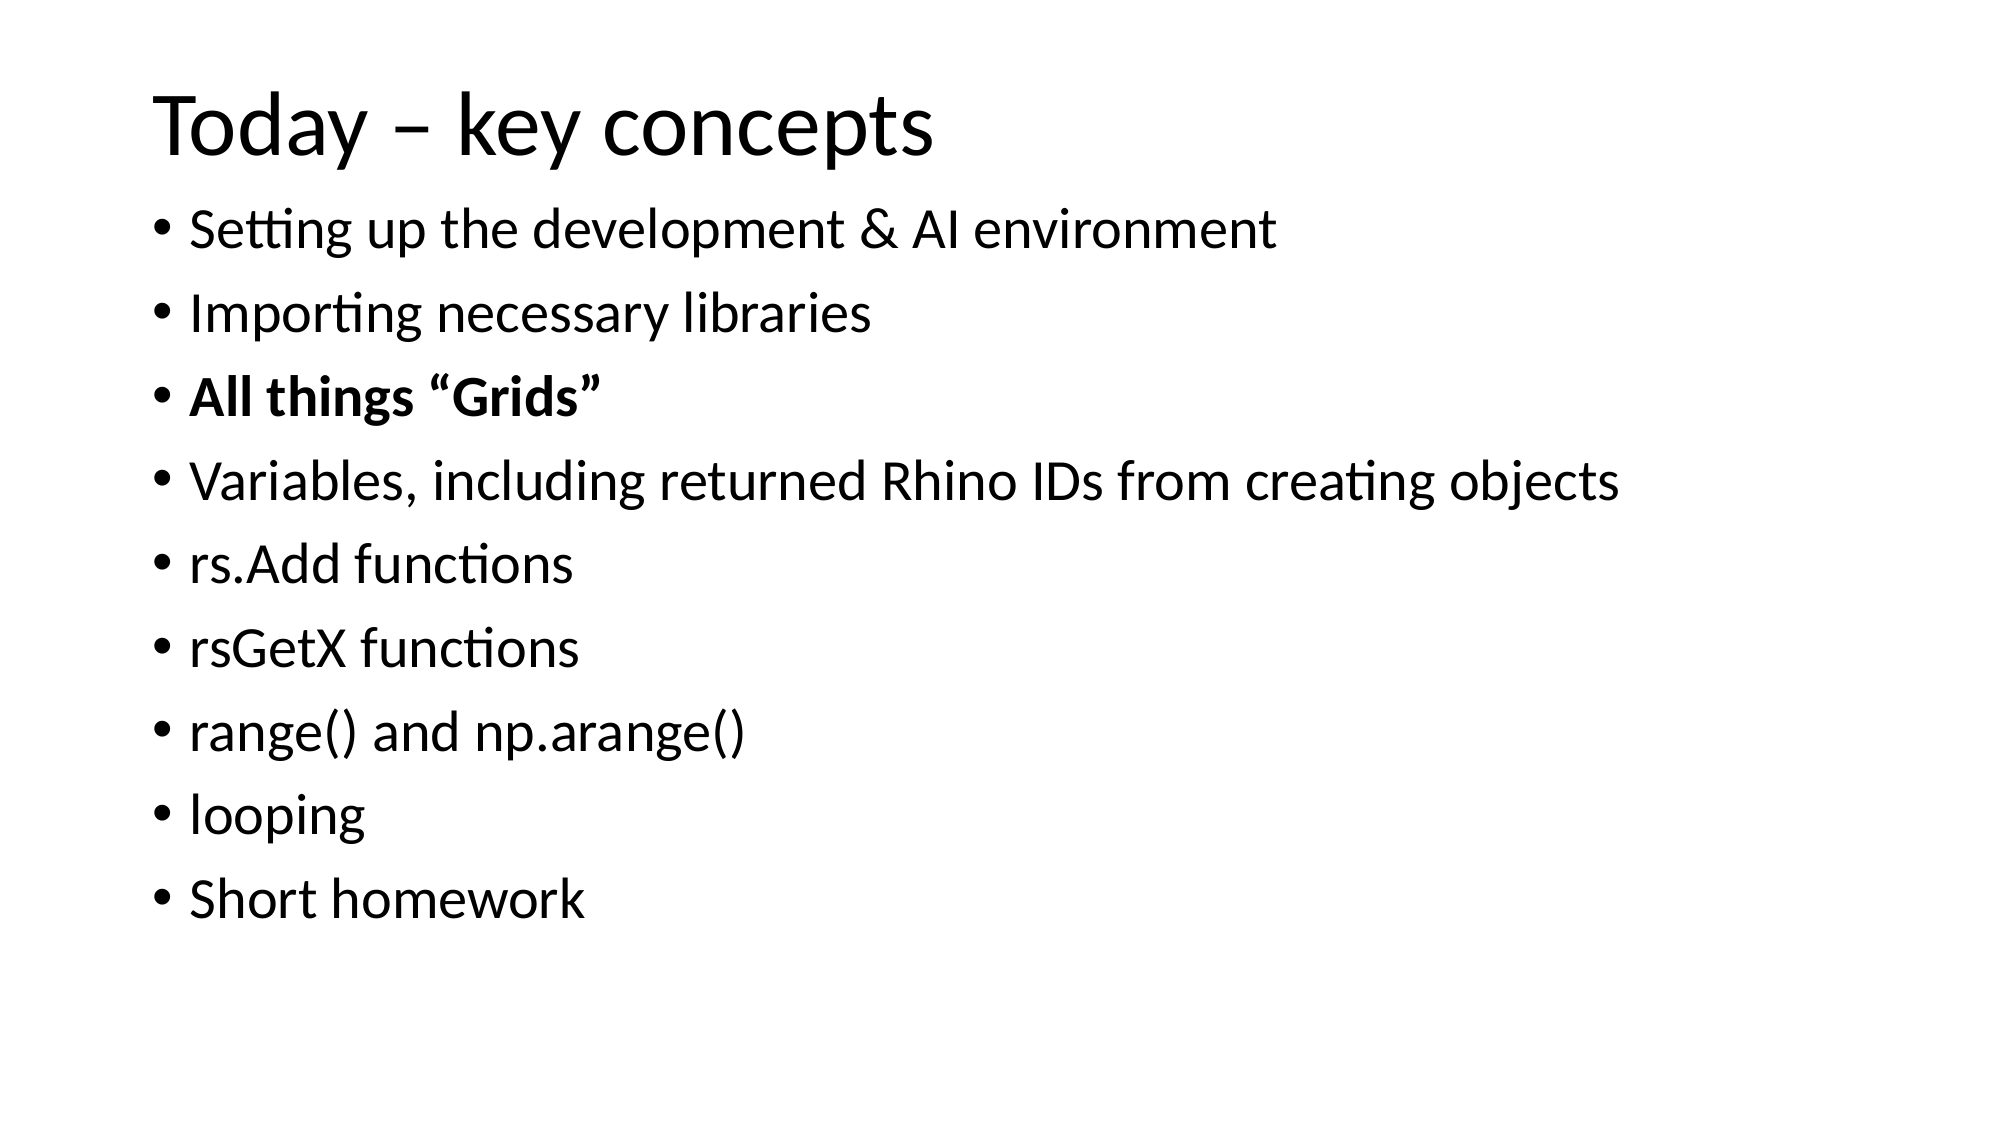

# Today – key concepts
Setting up the development & AI environment
Importing necessary libraries
All things “Grids”
Variables, including returned Rhino IDs from creating objects
rs.Add functions
rsGetX functions
range() and np.arange()
looping
Short homework